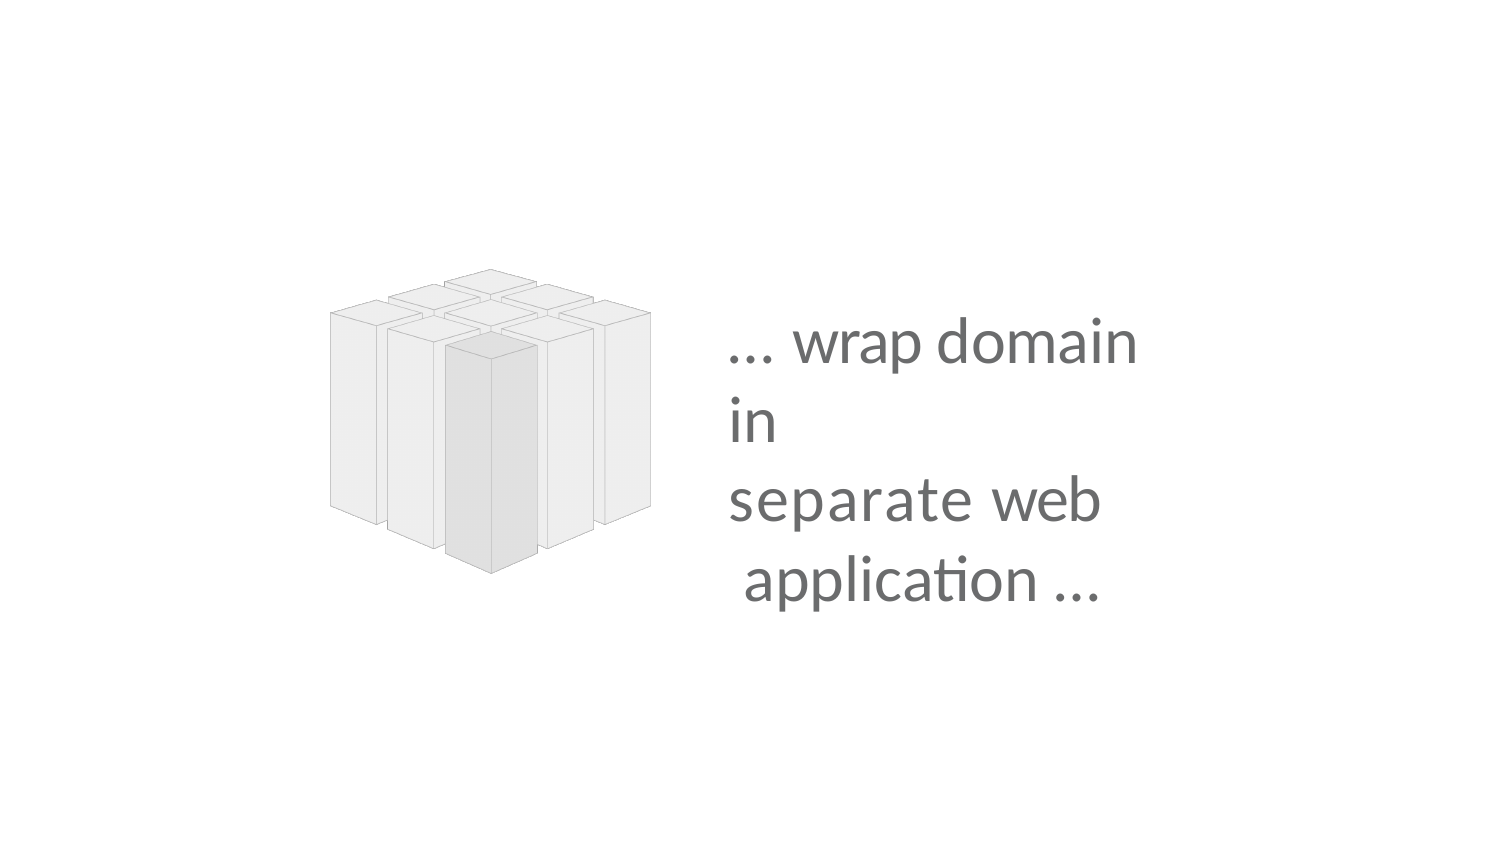

…  wrap domain in
separate web  application …